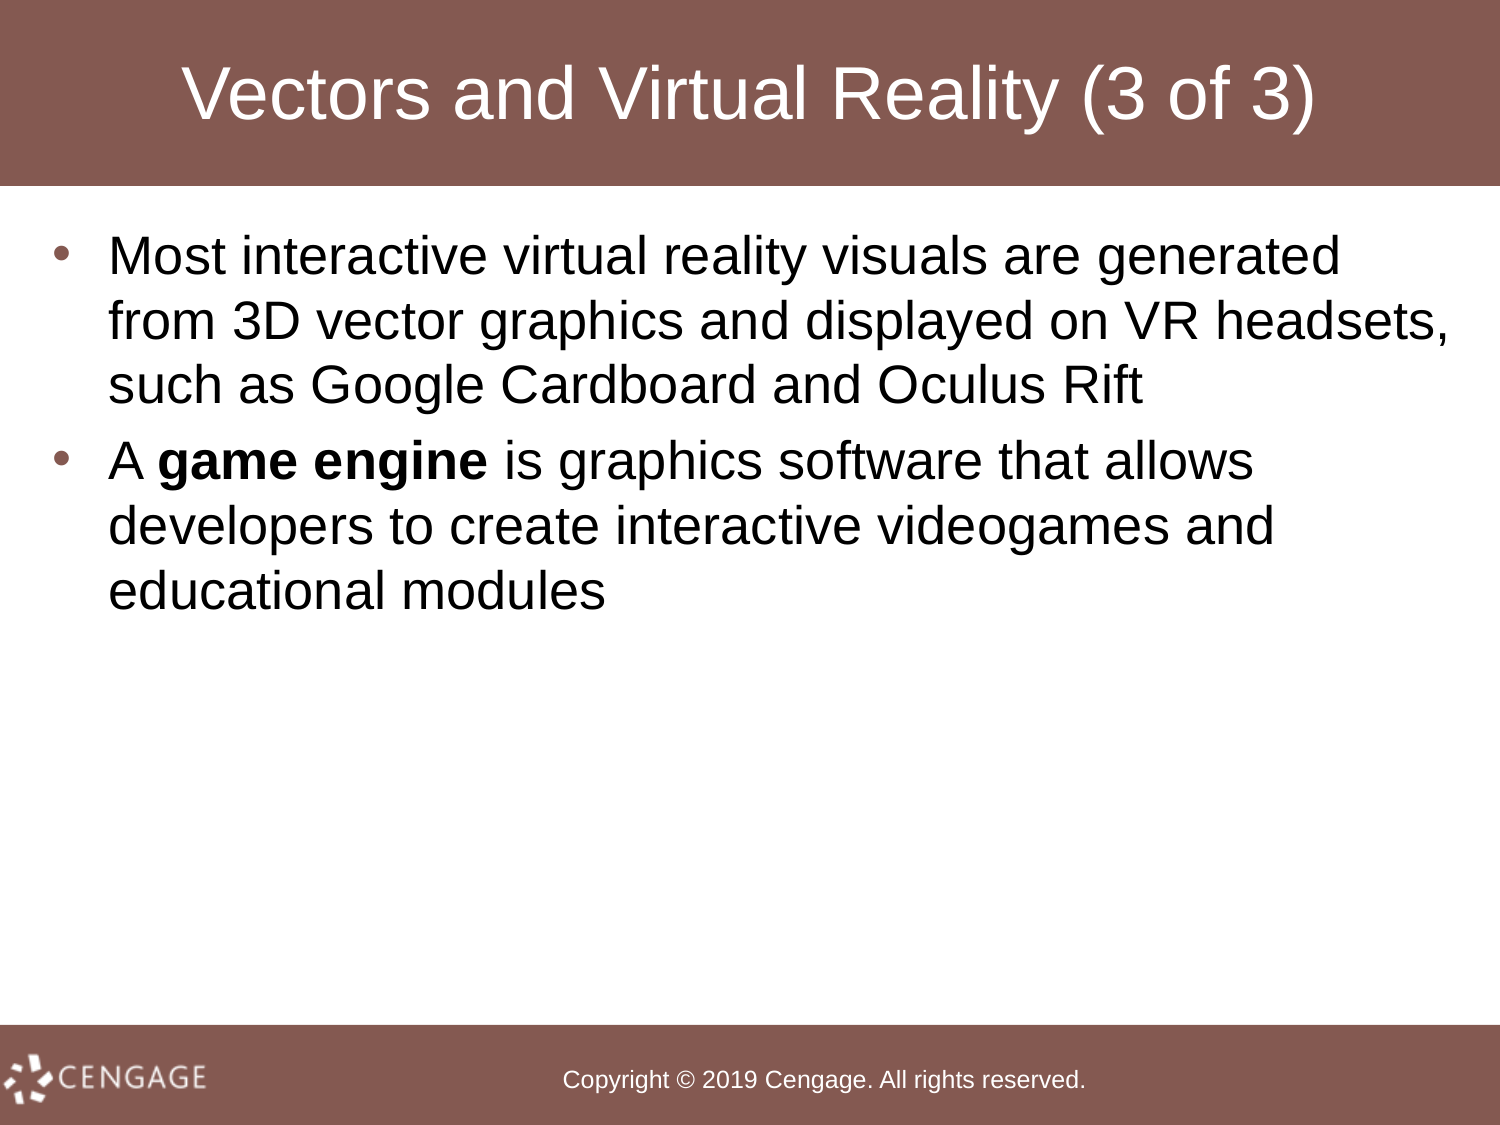

# Vectors and Virtual Reality (3 of 3)
Most interactive virtual reality visuals are generated from 3D vector graphics and displayed on VR headsets, such as Google Cardboard and Oculus Rift
A game engine is graphics software that allows developers to create interactive videogames and educational modules